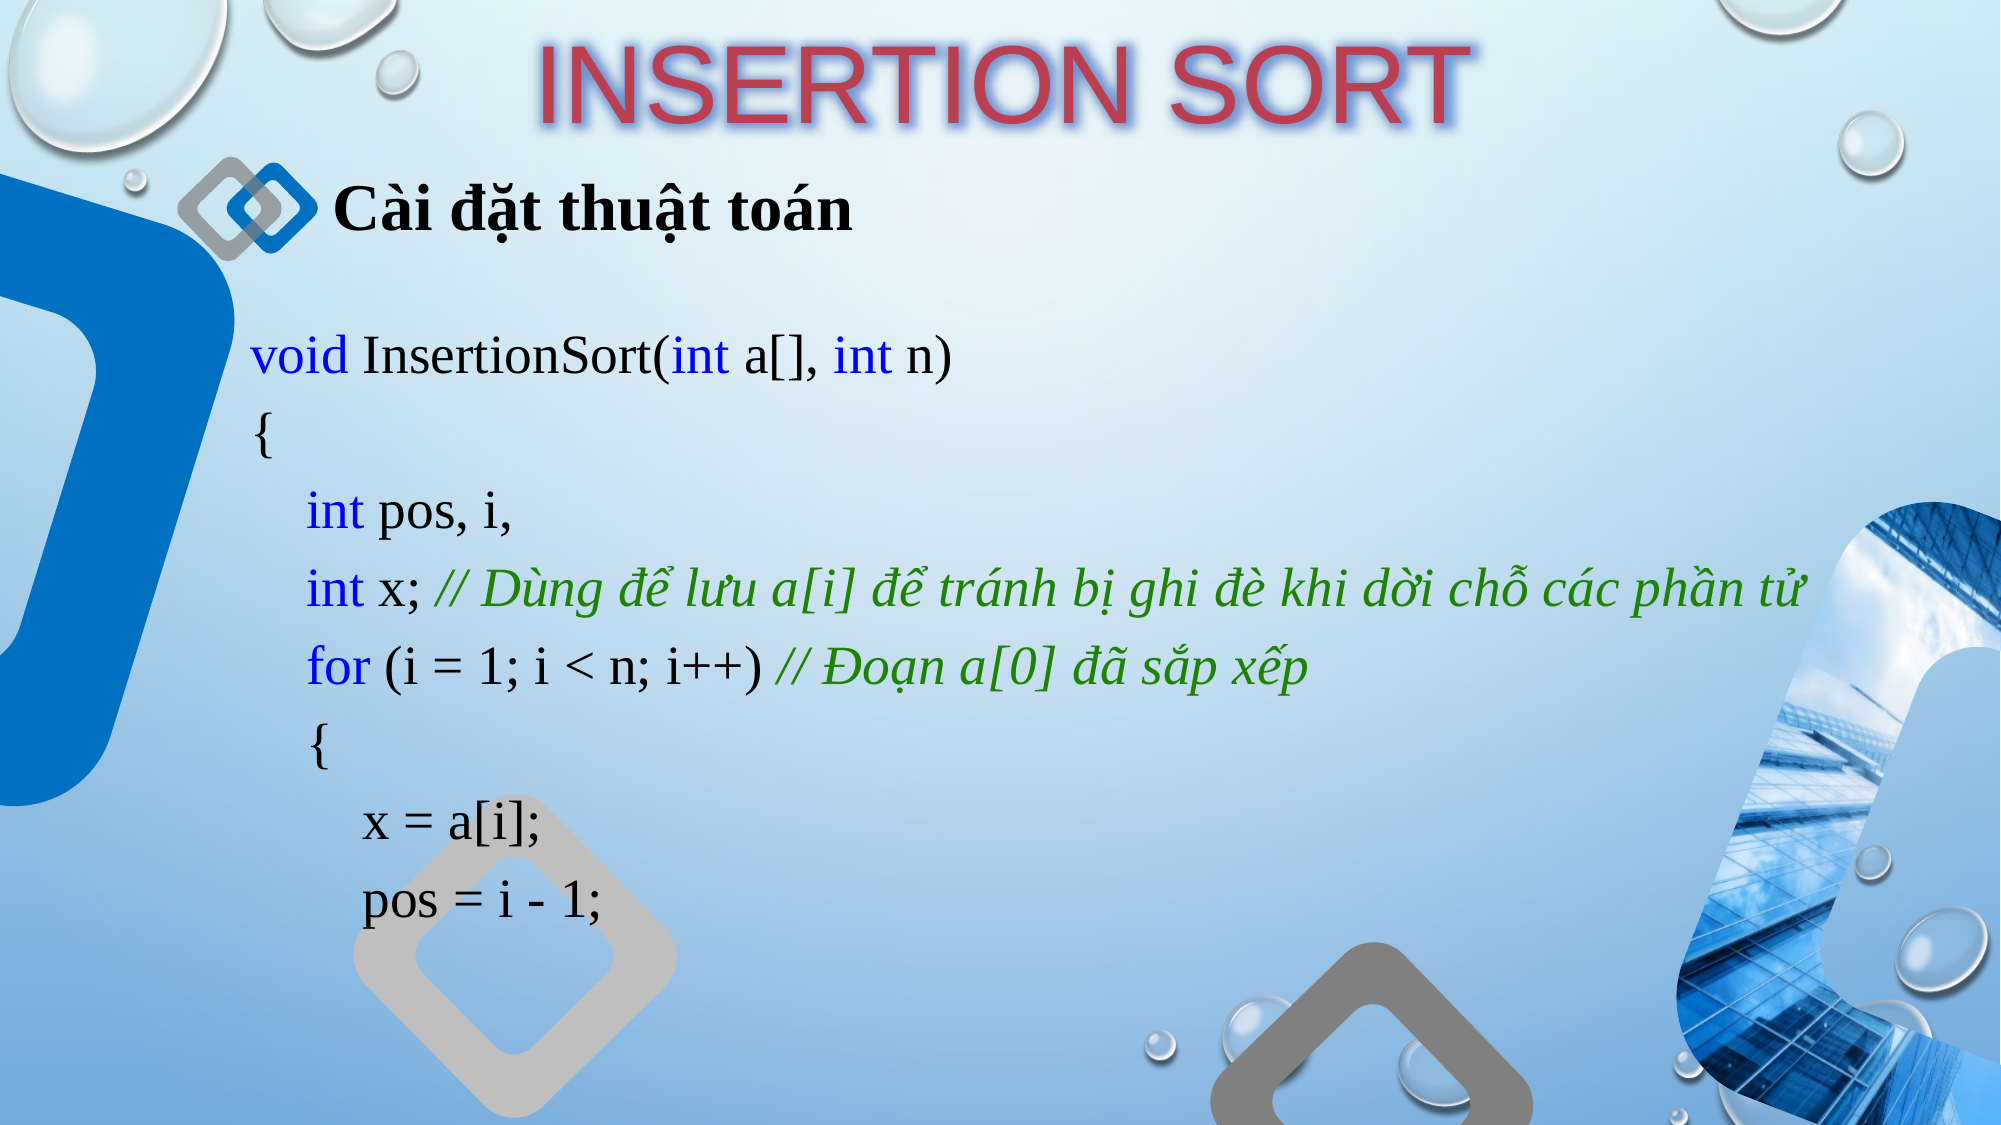

INSERTION SORT

Cài đặt thuật toán

void InsertionSort(int a[], int n)
{
    int pos, i,
    int x; // Dùng để lưu a[i] để tránh bị ghi đè khi dời chỗ các phần tử
    for (i = 1; i < n; i++) // Đoạn a[0] đã sắp xếp
    {
        x = a[i];
        pos = i - 1;